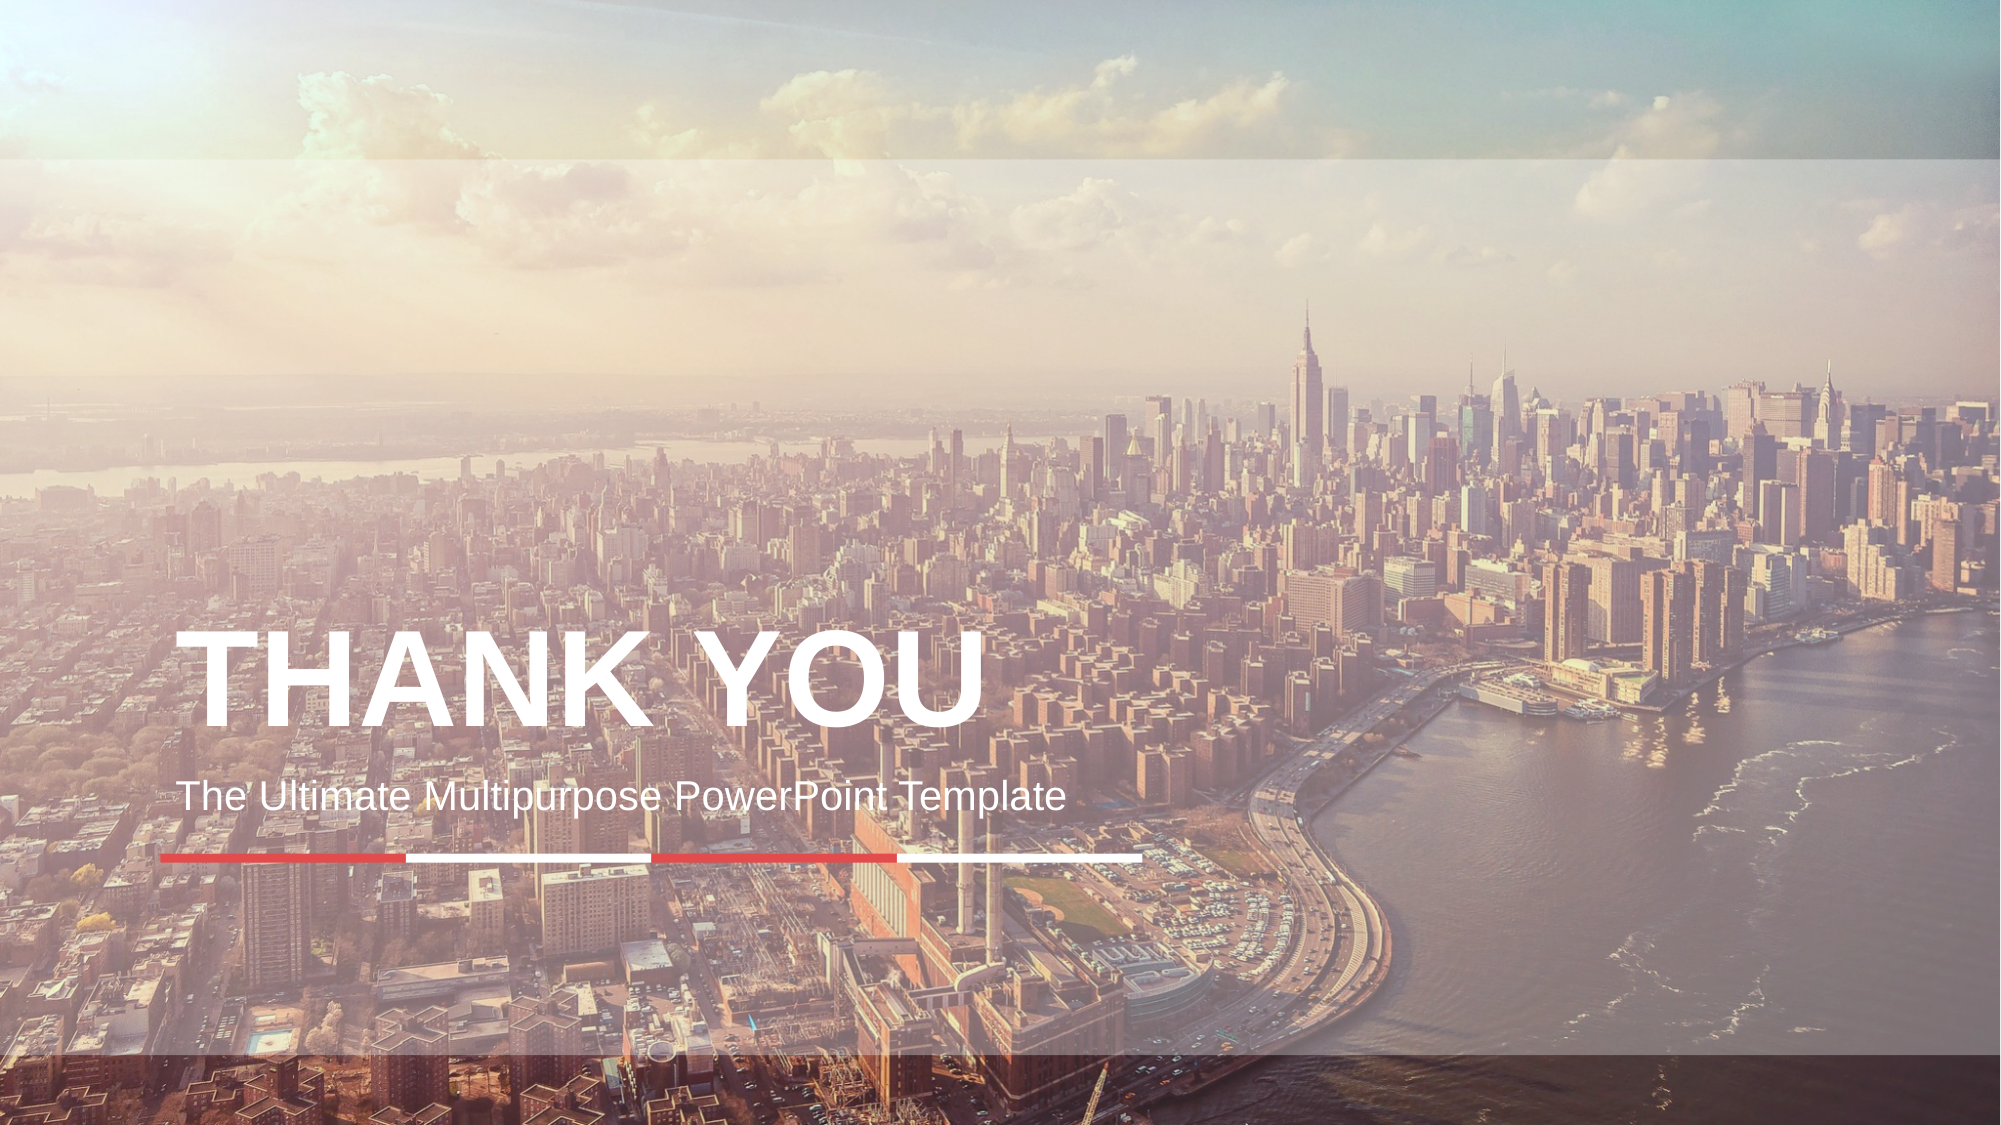

# THANK YOU
The Ultimate Multipurpose PowerPoint Template